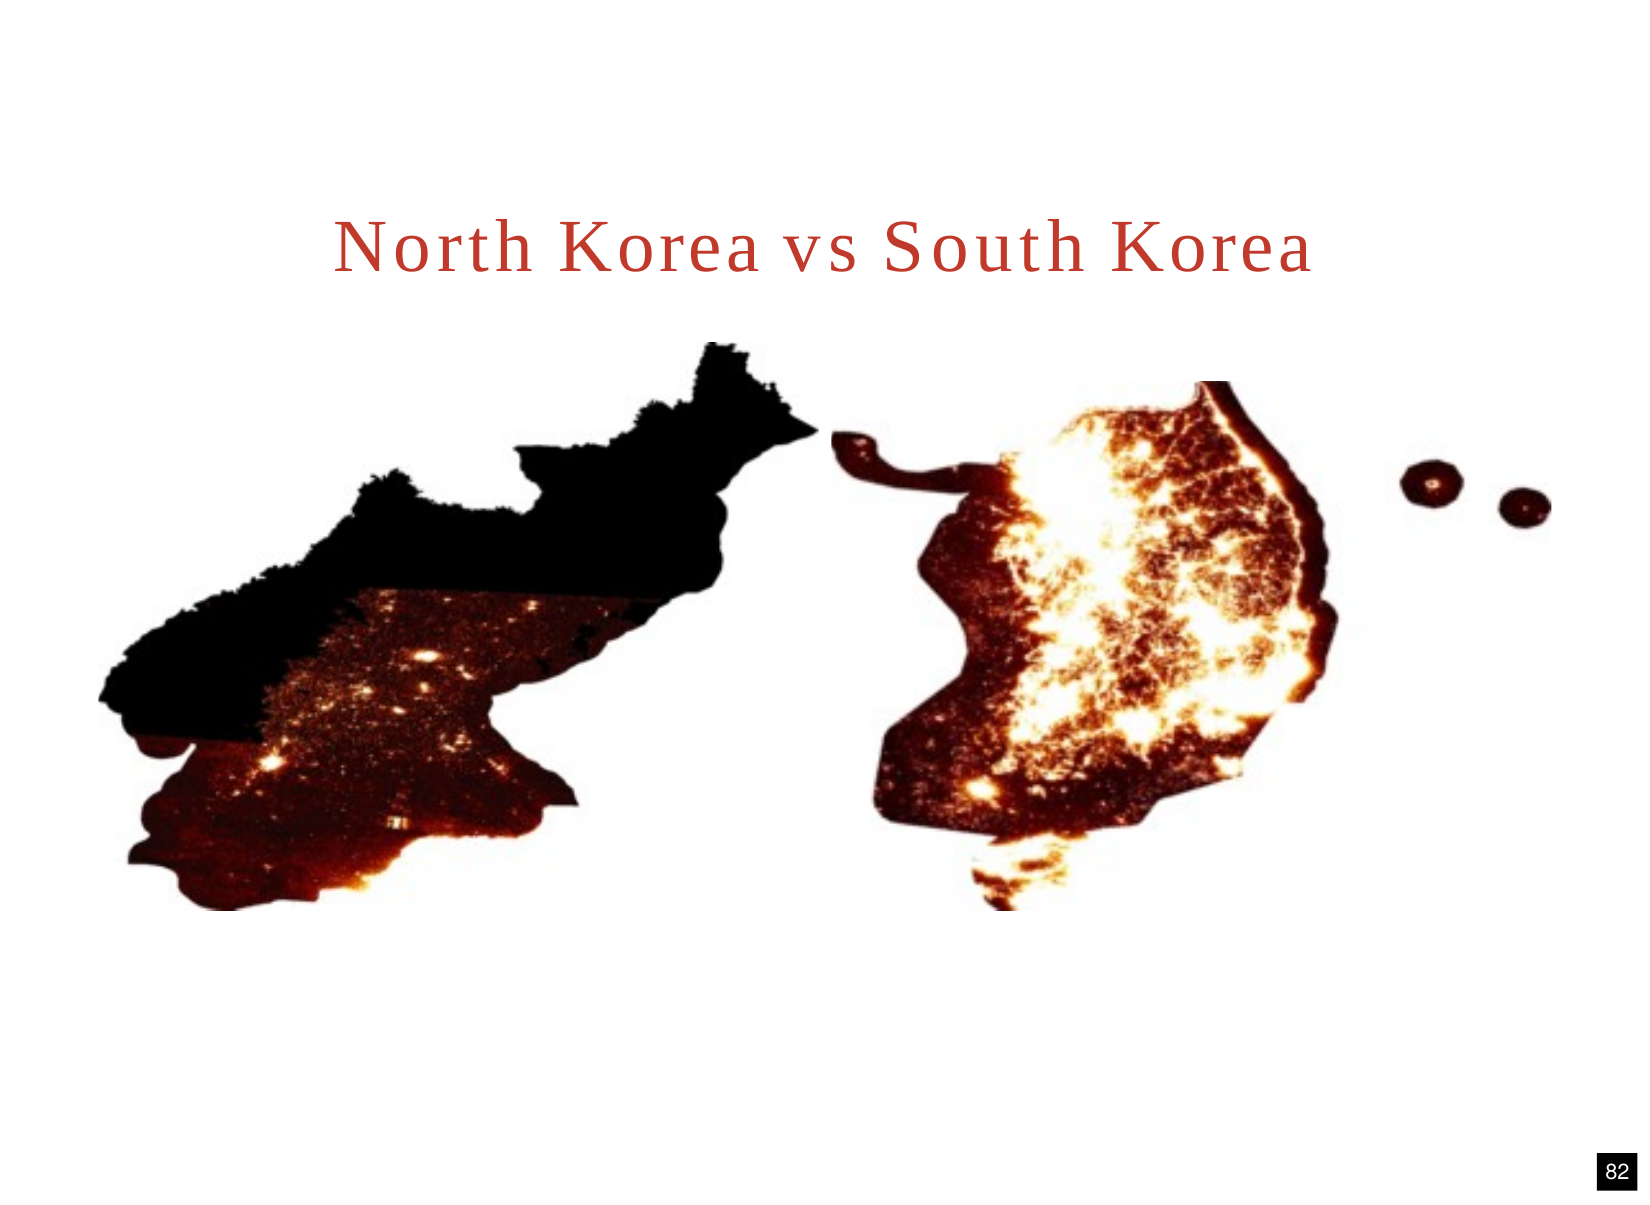

# North Korea vs South Korea

82